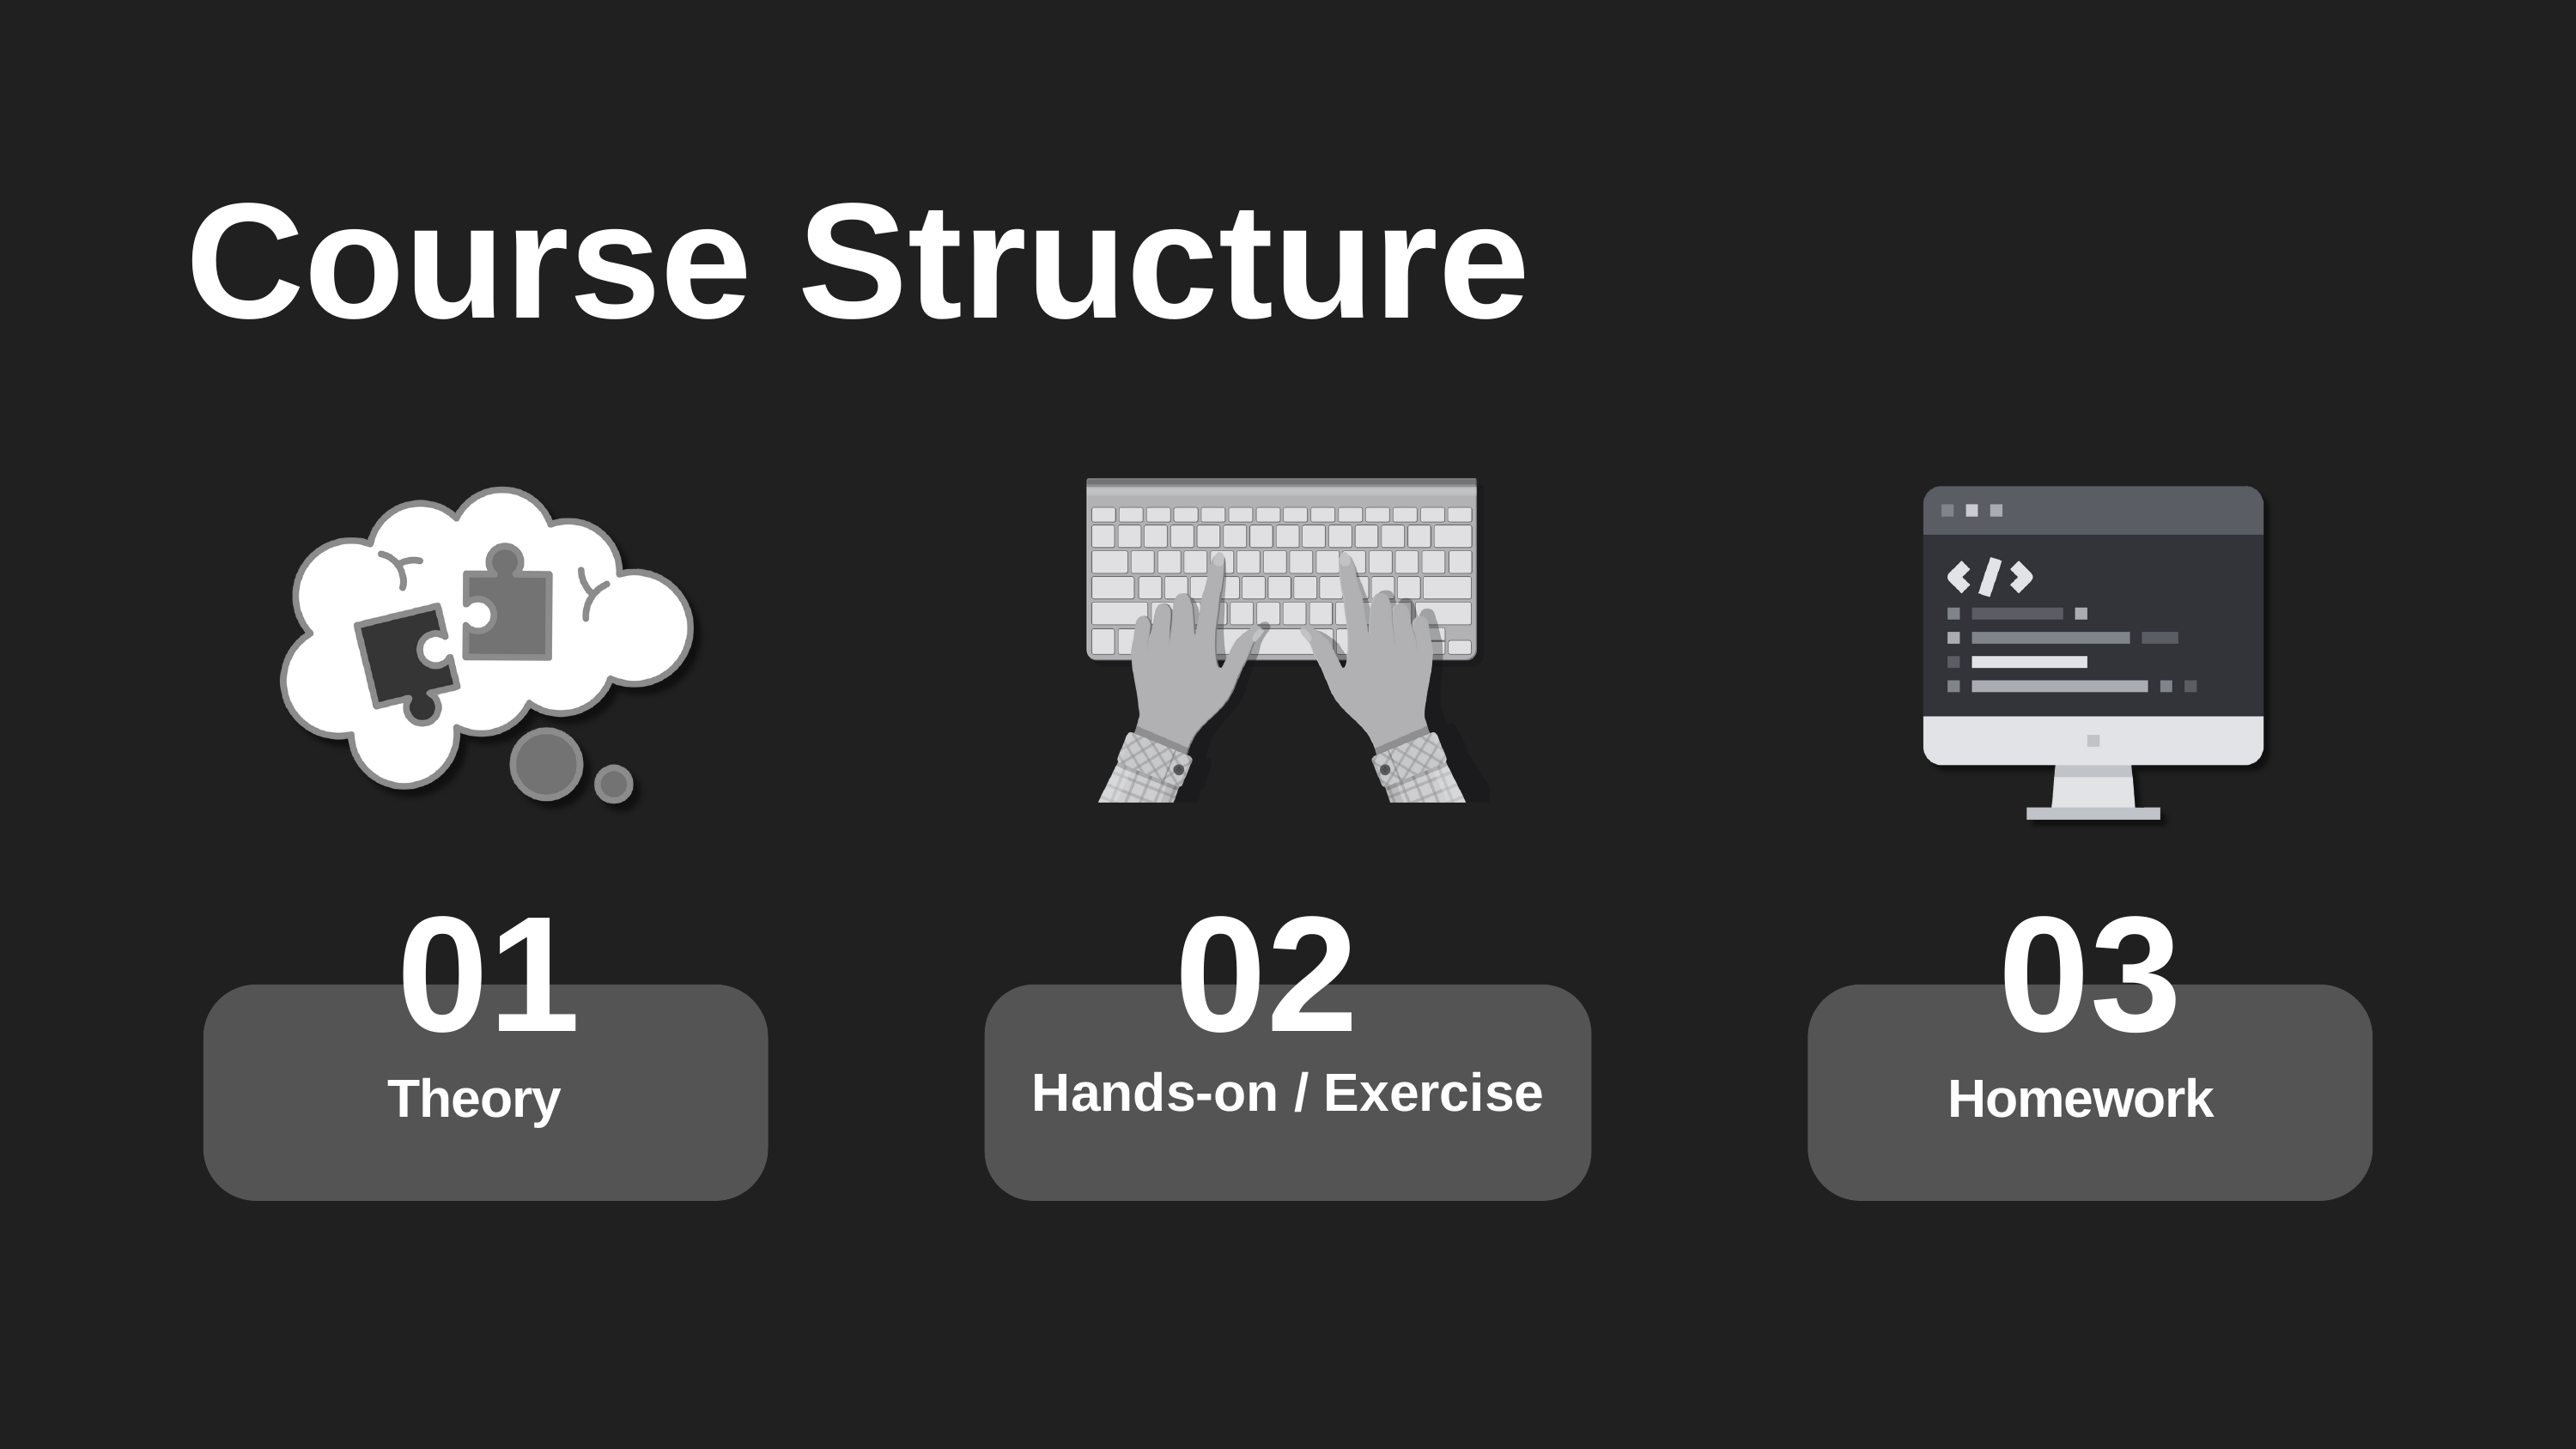

Course Structure

01
02
03

Hands-on / Exercise
Theory
Homework